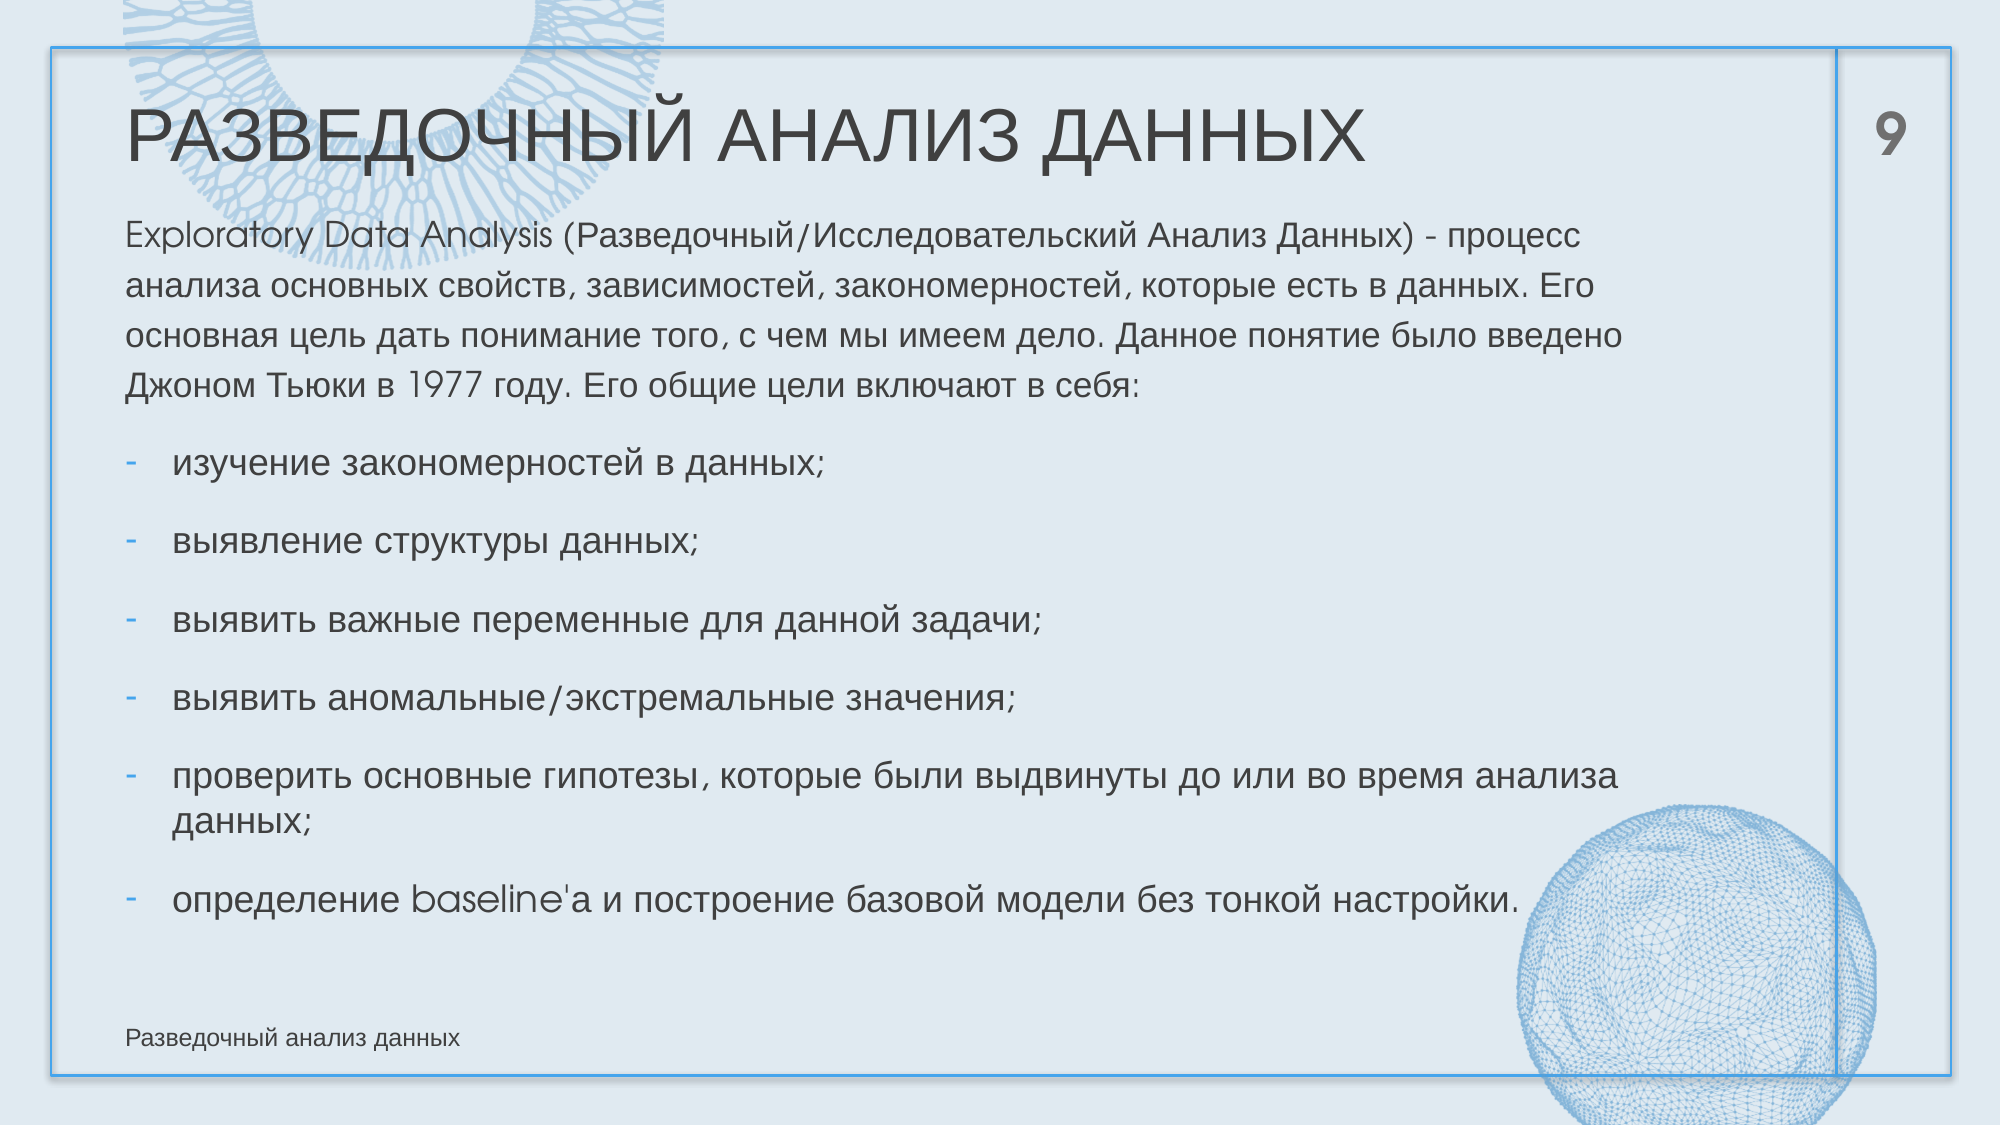

# Разведочный анализ данных
9
Exploratory Data Analysis (Разведочный/Исследовательский Анализ Данных) - процесс анализа основных свойств, зависимостей, закономерностей, которые есть в данных. Его основная цель дать понимание того, с чем мы имеем дело. Данное понятие было введено Джоном Тьюки в 1977 году. Его общие цели включают в себя:
изучение закономерностей в данных;
выявление структуры данных;
выявить важные переменные для данной задачи;
выявить аномальные/экстремальные значения;
проверить основные гипотезы, которые были выдвинуты до или во время анализа данных;
определение baseline'а и построение базовой модели без тонкой настройки.
Разведочный анализ данных